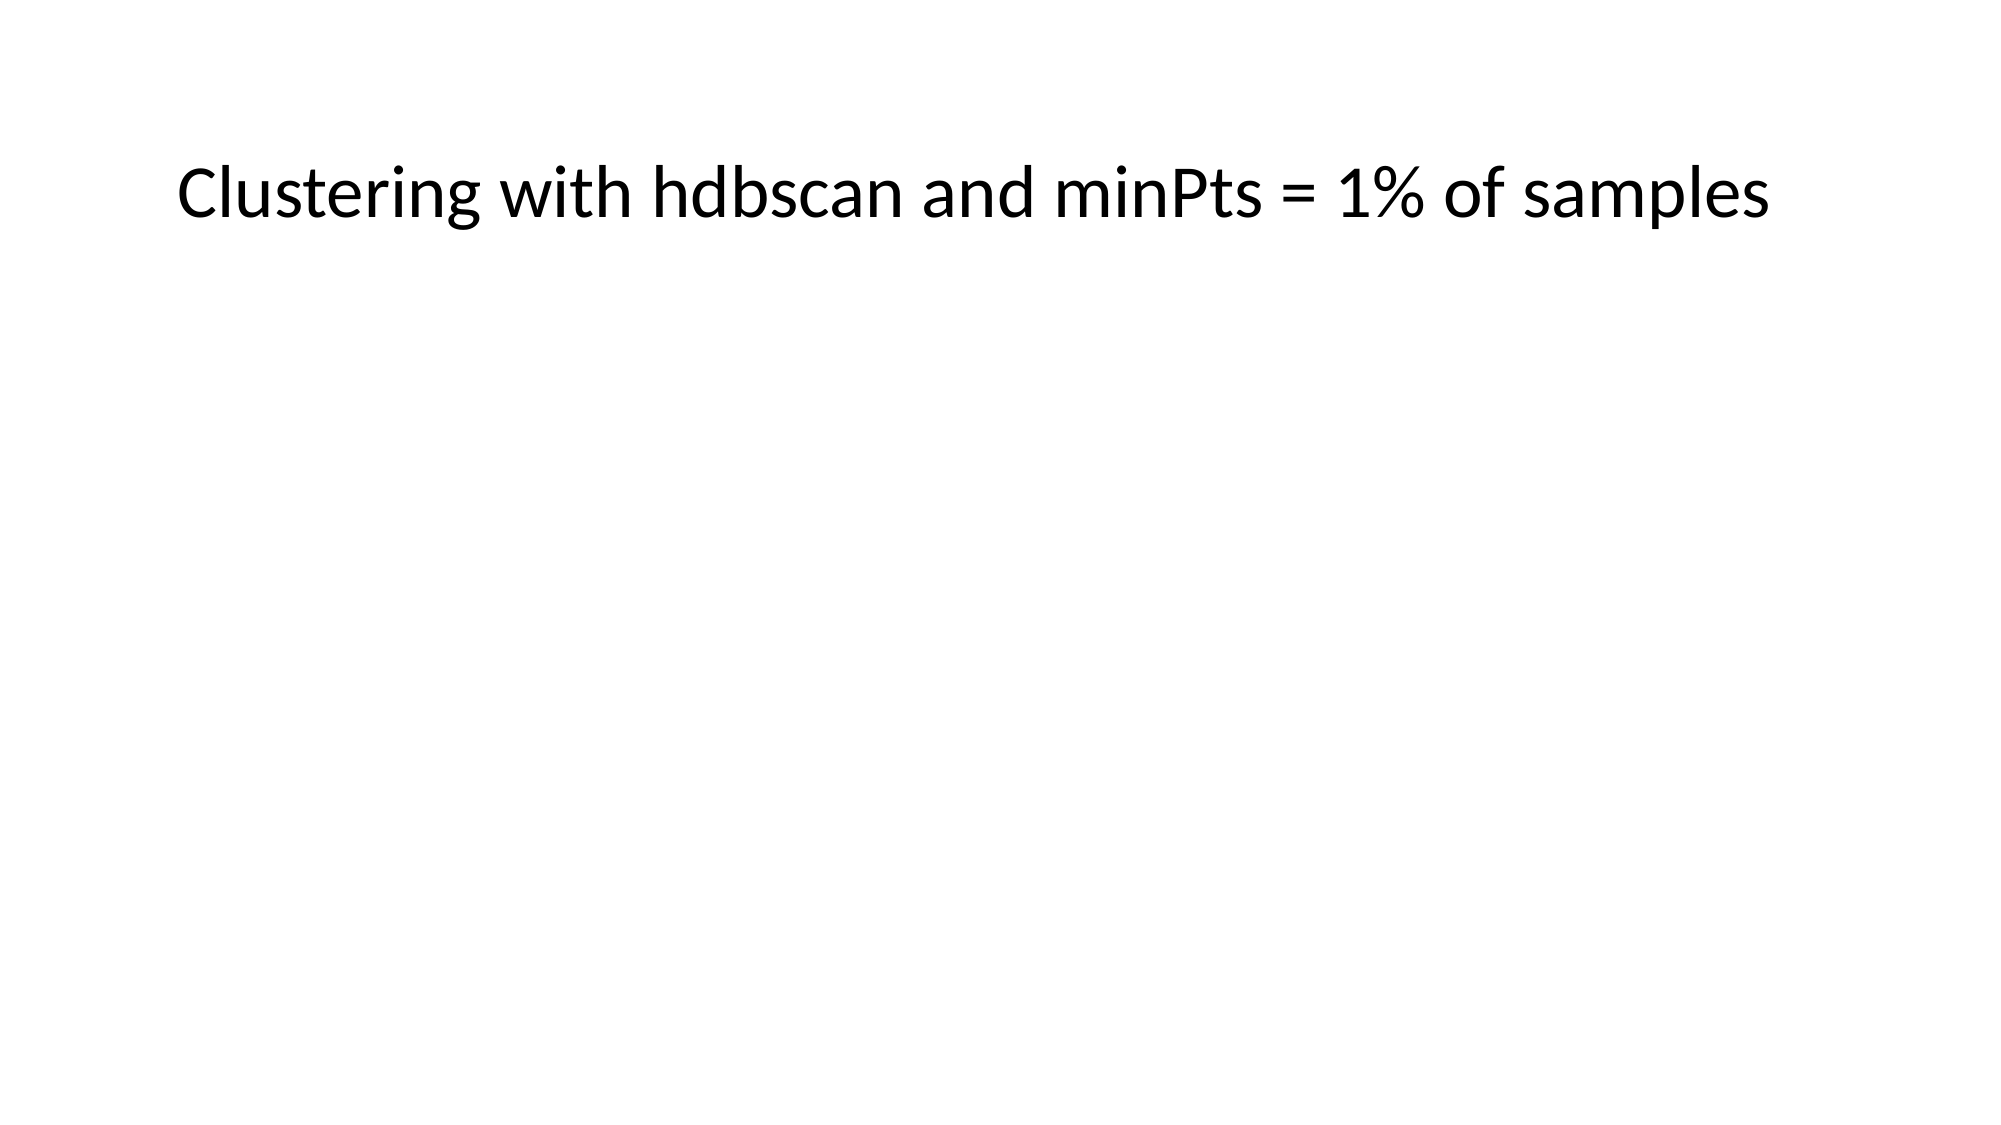

Clustering with hdbscan and minPts = 1% of samples